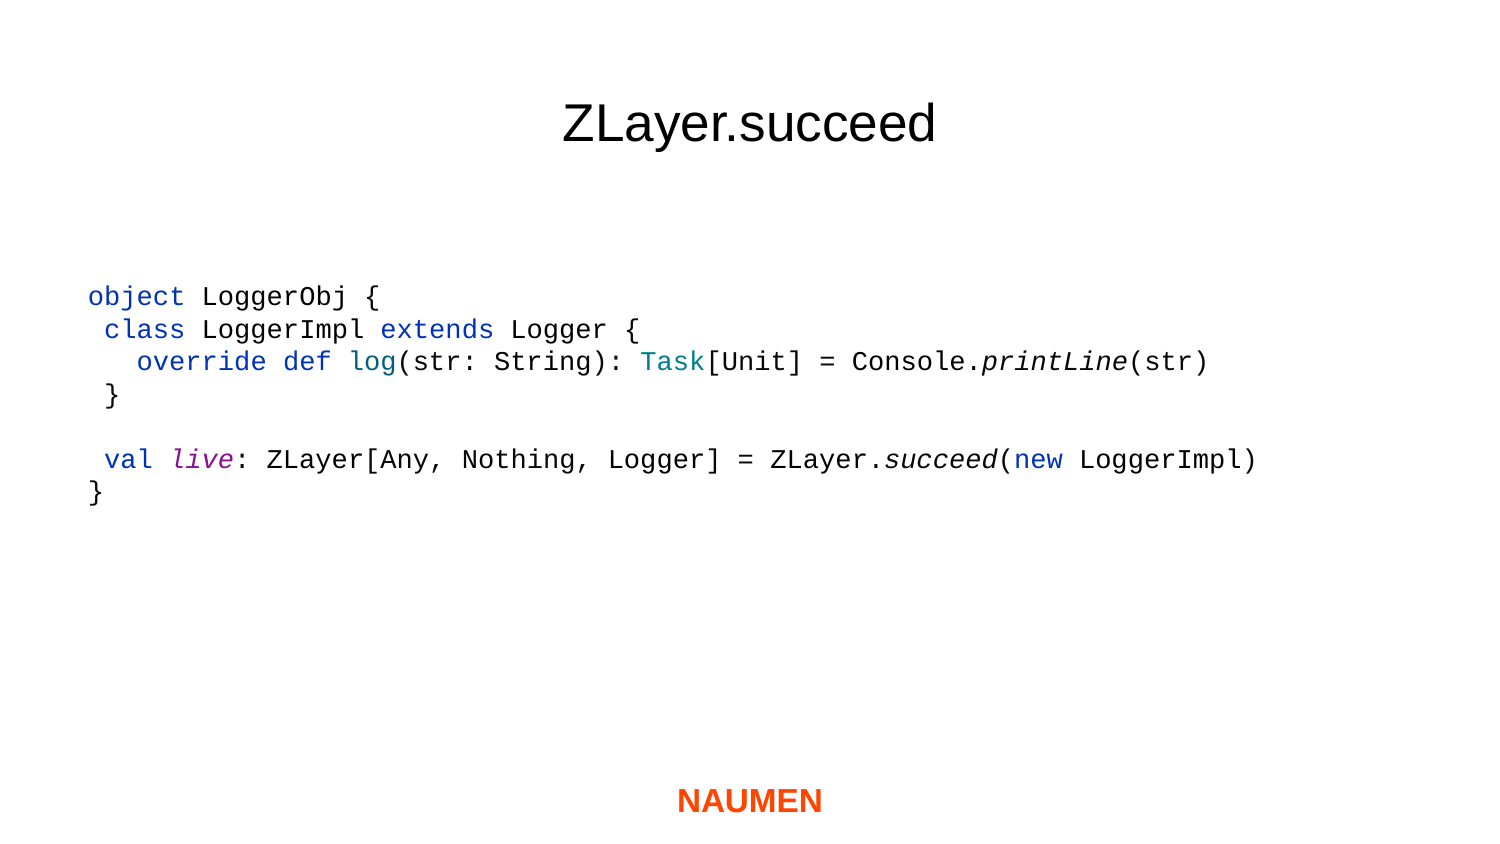

# ZLayer.succeed
object LoggerObj {
 class LoggerImpl extends Logger {
   override def log(str: String): Task[Unit] = Console.printLine(str)
 }

 val live: ZLayer[Any, Nothing, Logger] = ZLayer.succeed(new LoggerImpl)
}